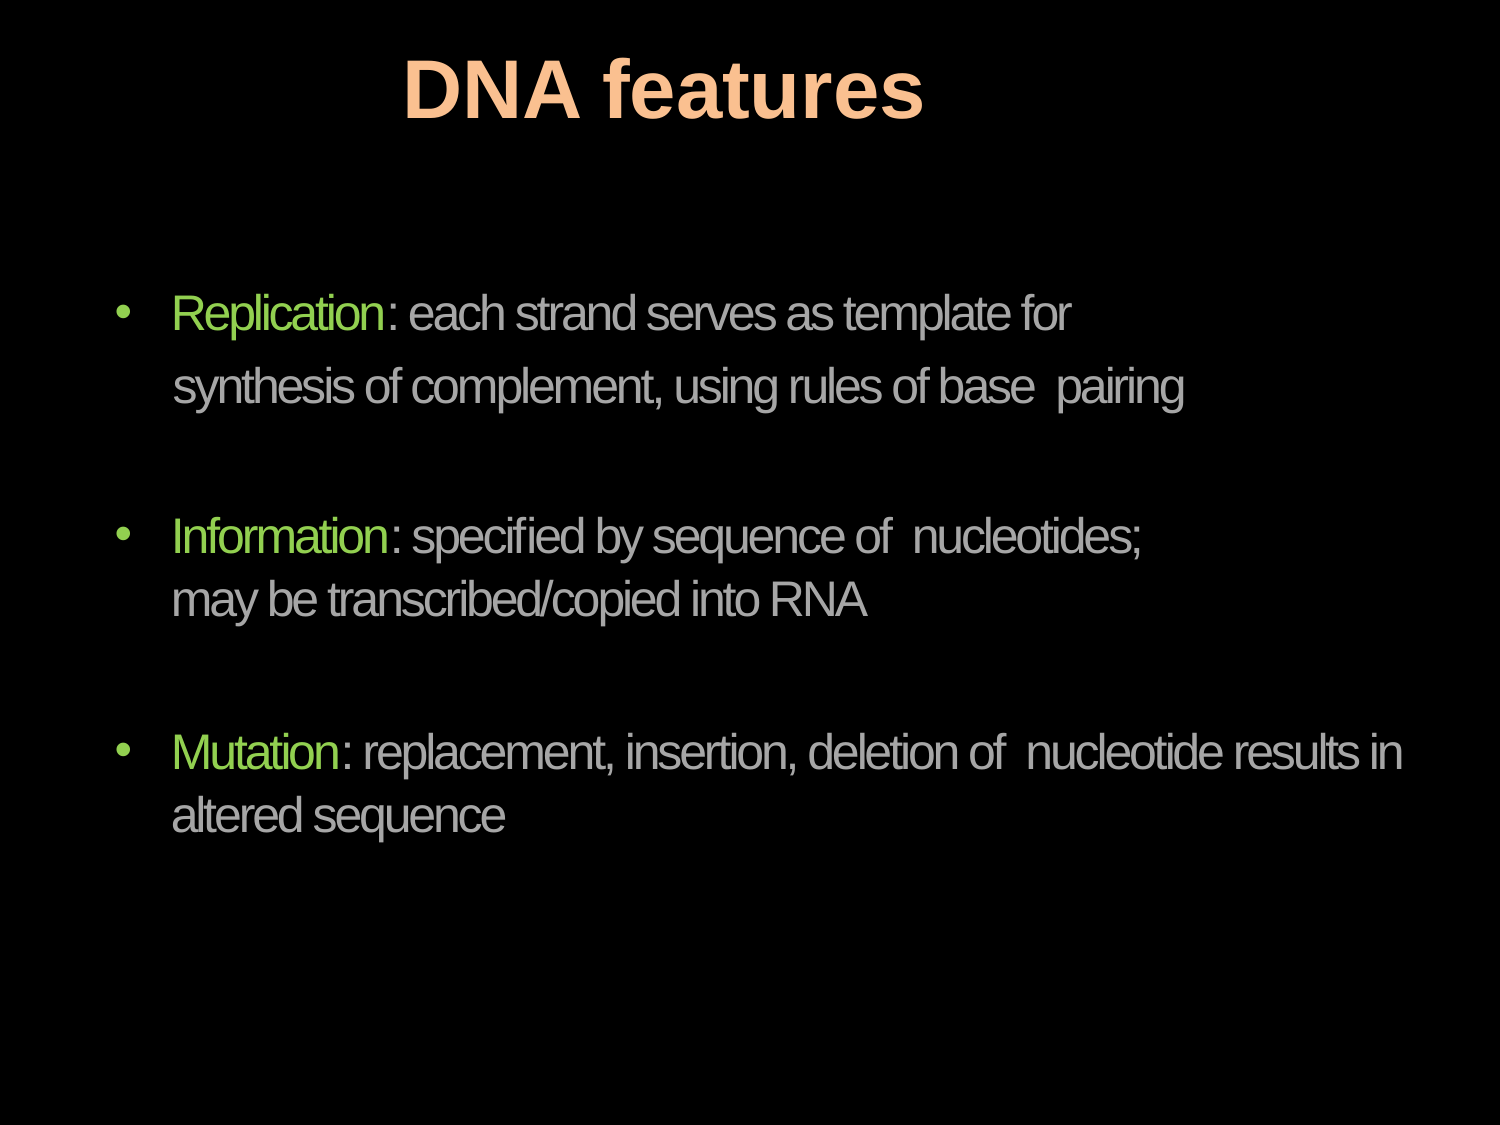

# DNA features
Replication: each strand serves as template for
	synthesis of complement, using rules of base  pairing

Information: speciﬁed by sequence of  nucleotides; may be transcribed/copied into RNA

Mutation: replacement, insertion, deletion of  nucleotide results in altered sequence